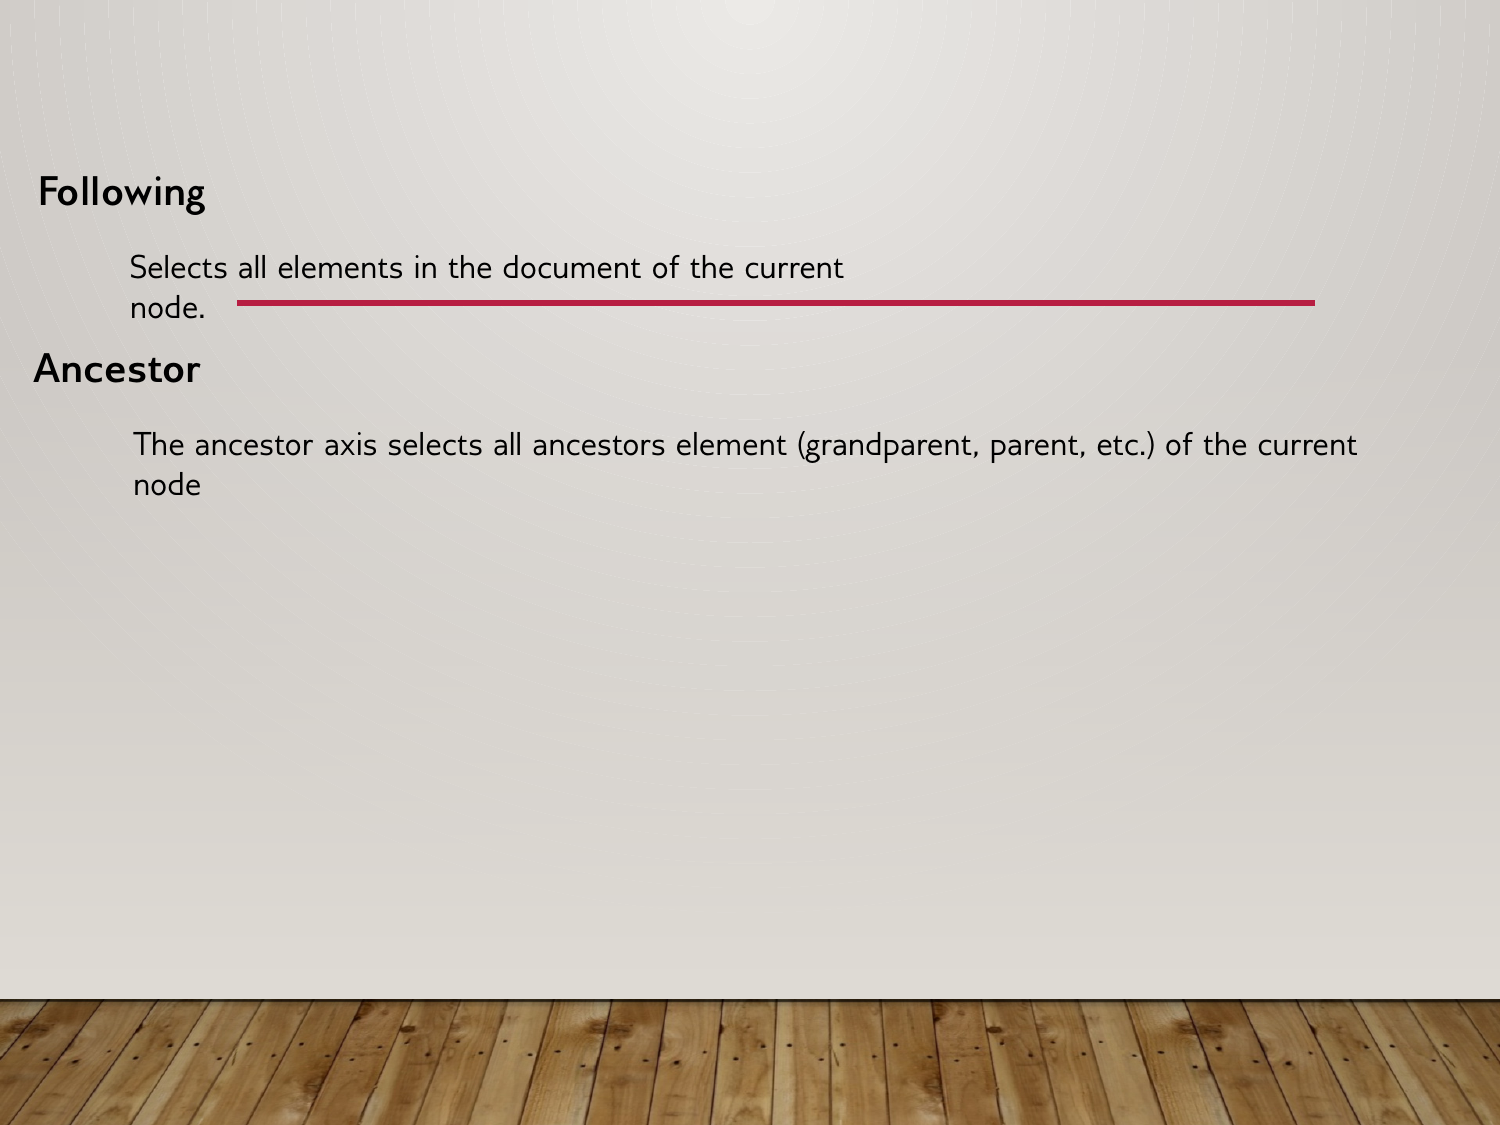

Following
Selects all elements in the document of the current node.
Ancestor
The ancestor axis selects all ancestors element (grandparent, parent, etc.) of the current node